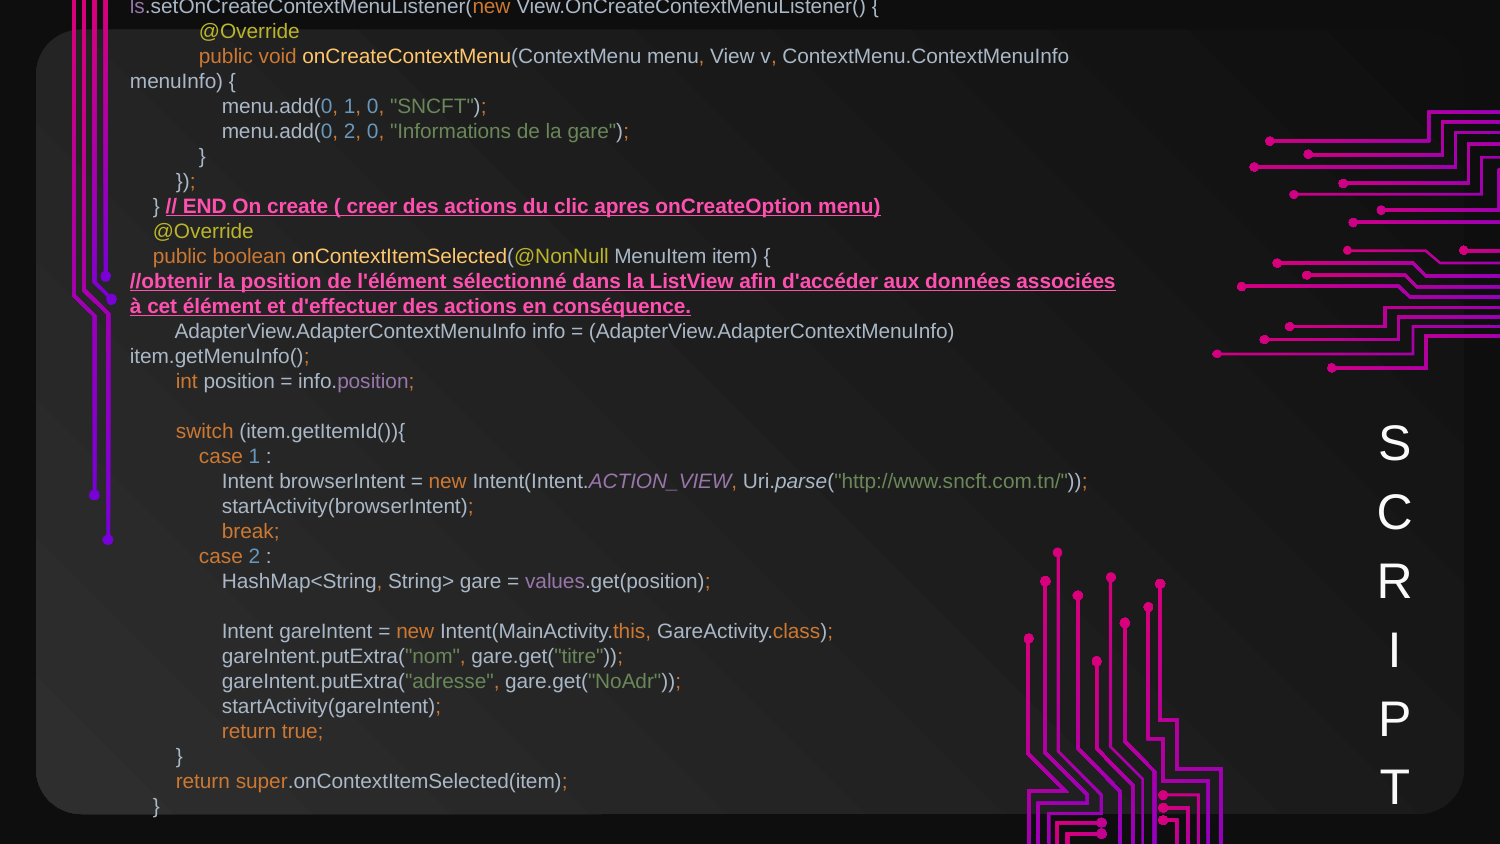

ls.setOnCreateContextMenuListener(new View.OnCreateContextMenuListener() {
            @Override
            public void onCreateContextMenu(ContextMenu menu, View v, ContextMenu.ContextMenuInfo menuInfo) {
                menu.add(0, 1, 0, "SNCFT");
                menu.add(0, 2, 0, "Informations de la gare");
            }
        });
    } // END On create ( creer des actions du clic apres onCreateOption menu)
    @Override
    public boolean onContextItemSelected(@NonNull MenuItem item) {
//obtenir la position de l'élément sélectionné dans la ListView afin d'accéder aux données associées à cet élément et d'effectuer des actions en conséquence.
        AdapterView.AdapterContextMenuInfo info = (AdapterView.AdapterContextMenuInfo) item.getMenuInfo();
        int position = info.position;
        switch (item.getItemId()){
            case 1 :
                Intent browserIntent = new Intent(Intent.ACTION_VIEW, Uri.parse("http://www.sncft.com.tn/"));
                startActivity(browserIntent);
                break;
            case 2 :
                HashMap<String, String> gare = values.get(position);
                Intent gareIntent = new Intent(MainActivity.this, GareActivity.class);
                gareIntent.putExtra("nom", gare.get("titre"));
                gareIntent.putExtra("adresse", gare.get("NoAdr"));
                startActivity(gareIntent);
                return true;
        }
        return super.onContextItemSelected(item);
    }
}
# SCRIPT